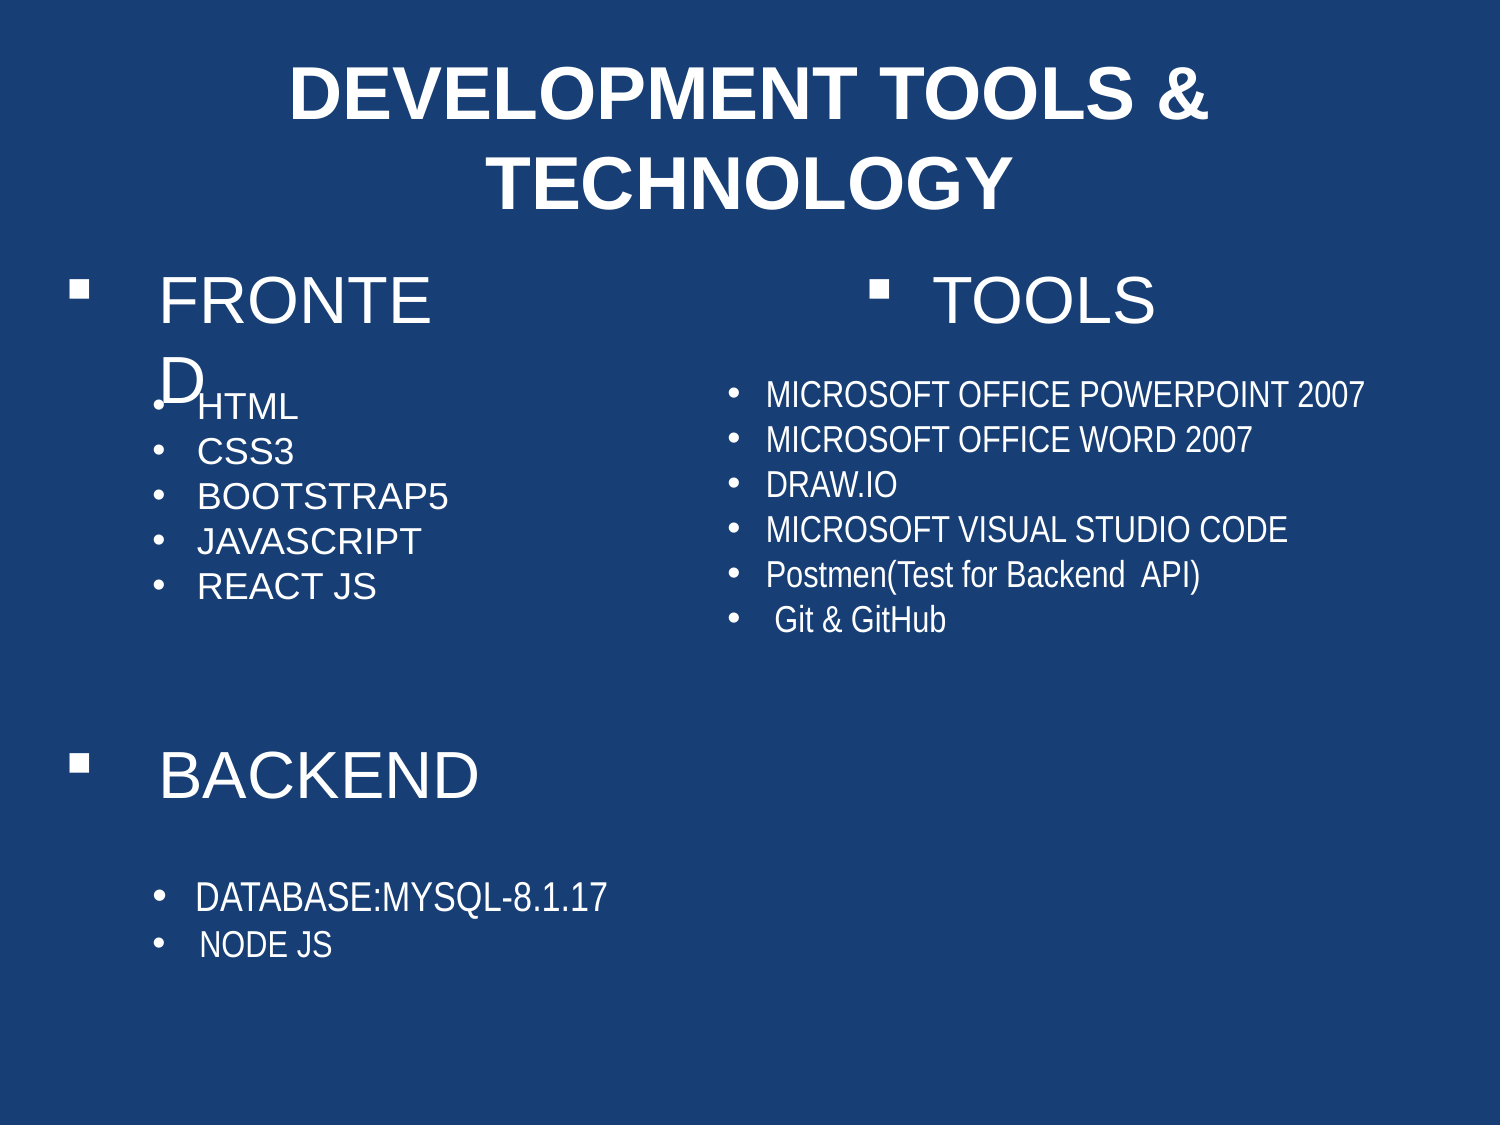

DEVELOPMENT TOOLS & TECHNOLOGY
FRONTED
  TOOLS
   MICROSOFT OFFICE POWERPOINT 2007
   MICROSOFT OFFICE WORD 2007
   DRAW.IO
   MICROSOFT VISUAL STUDIO CODE
   Postmen(Test for Backend  API)
    Git & GitHub
   HTML
   CSS3
   BOOTSTRAP5
   JAVASCRIPT
   REACT JS
BACKEND
   DATABASE:MYSQL-8.1.17
    NODE JS